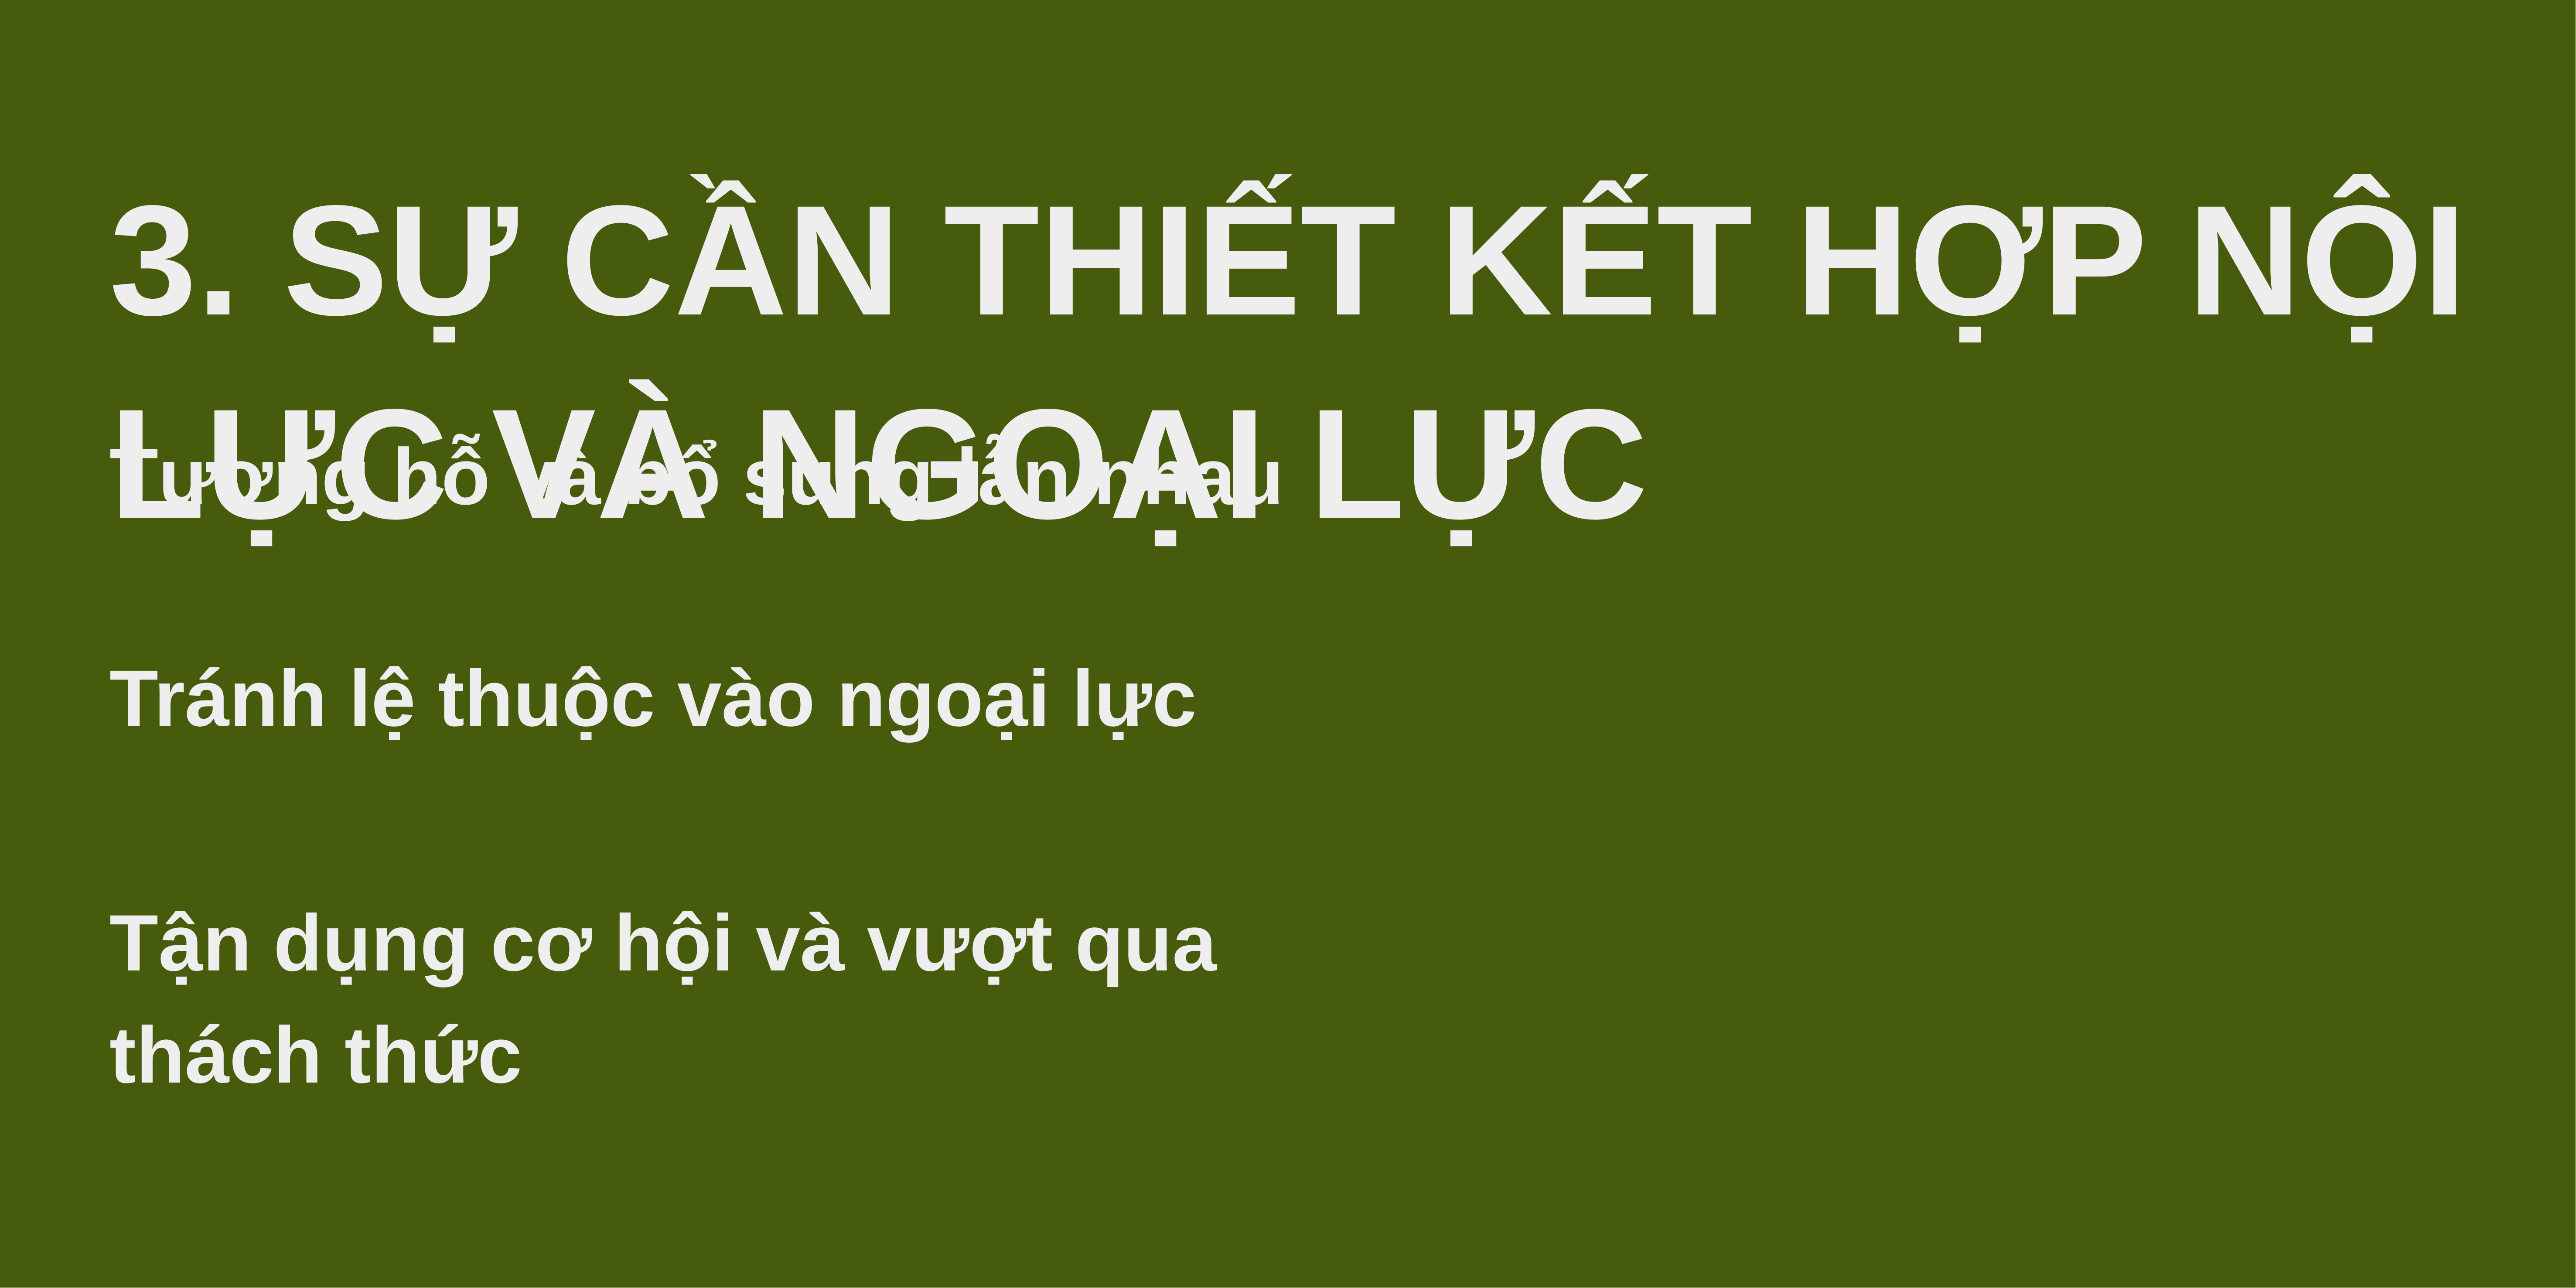

3. SỰ CẦN THIẾT KẾT HỢP NỘI LỰC VÀ NGOẠI LỰC
Tương hỗ và bổ sung lẫn nhau

Tránh lệ thuộc vào ngoại lực
Tận dụng cơ hội và vượt qua thách thức